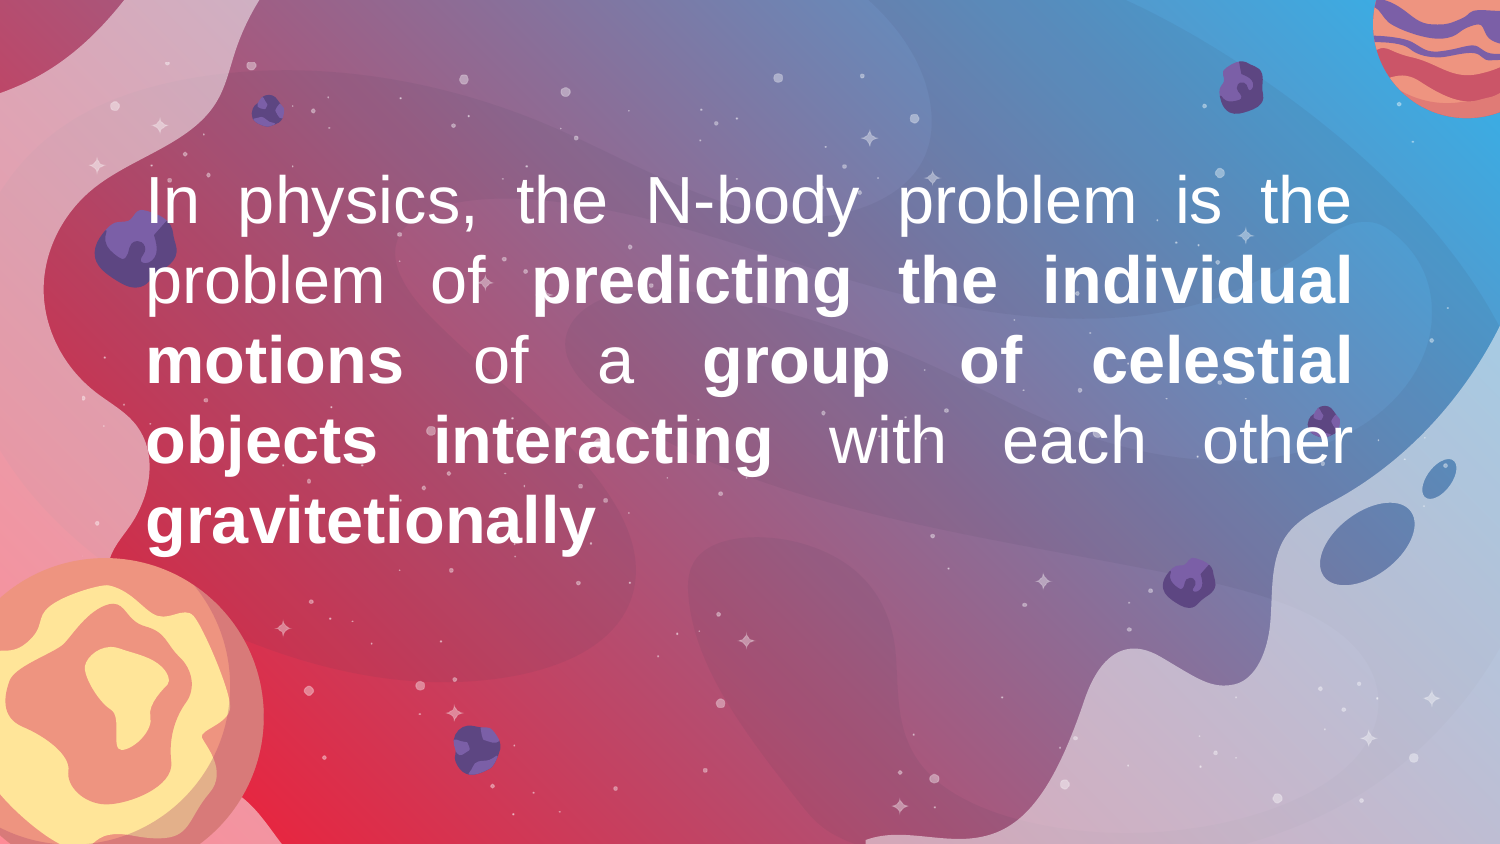

In physics, the N-body problem is the problem of predicting the individual motions of a group of celestial objects interacting with each other gravitetionally